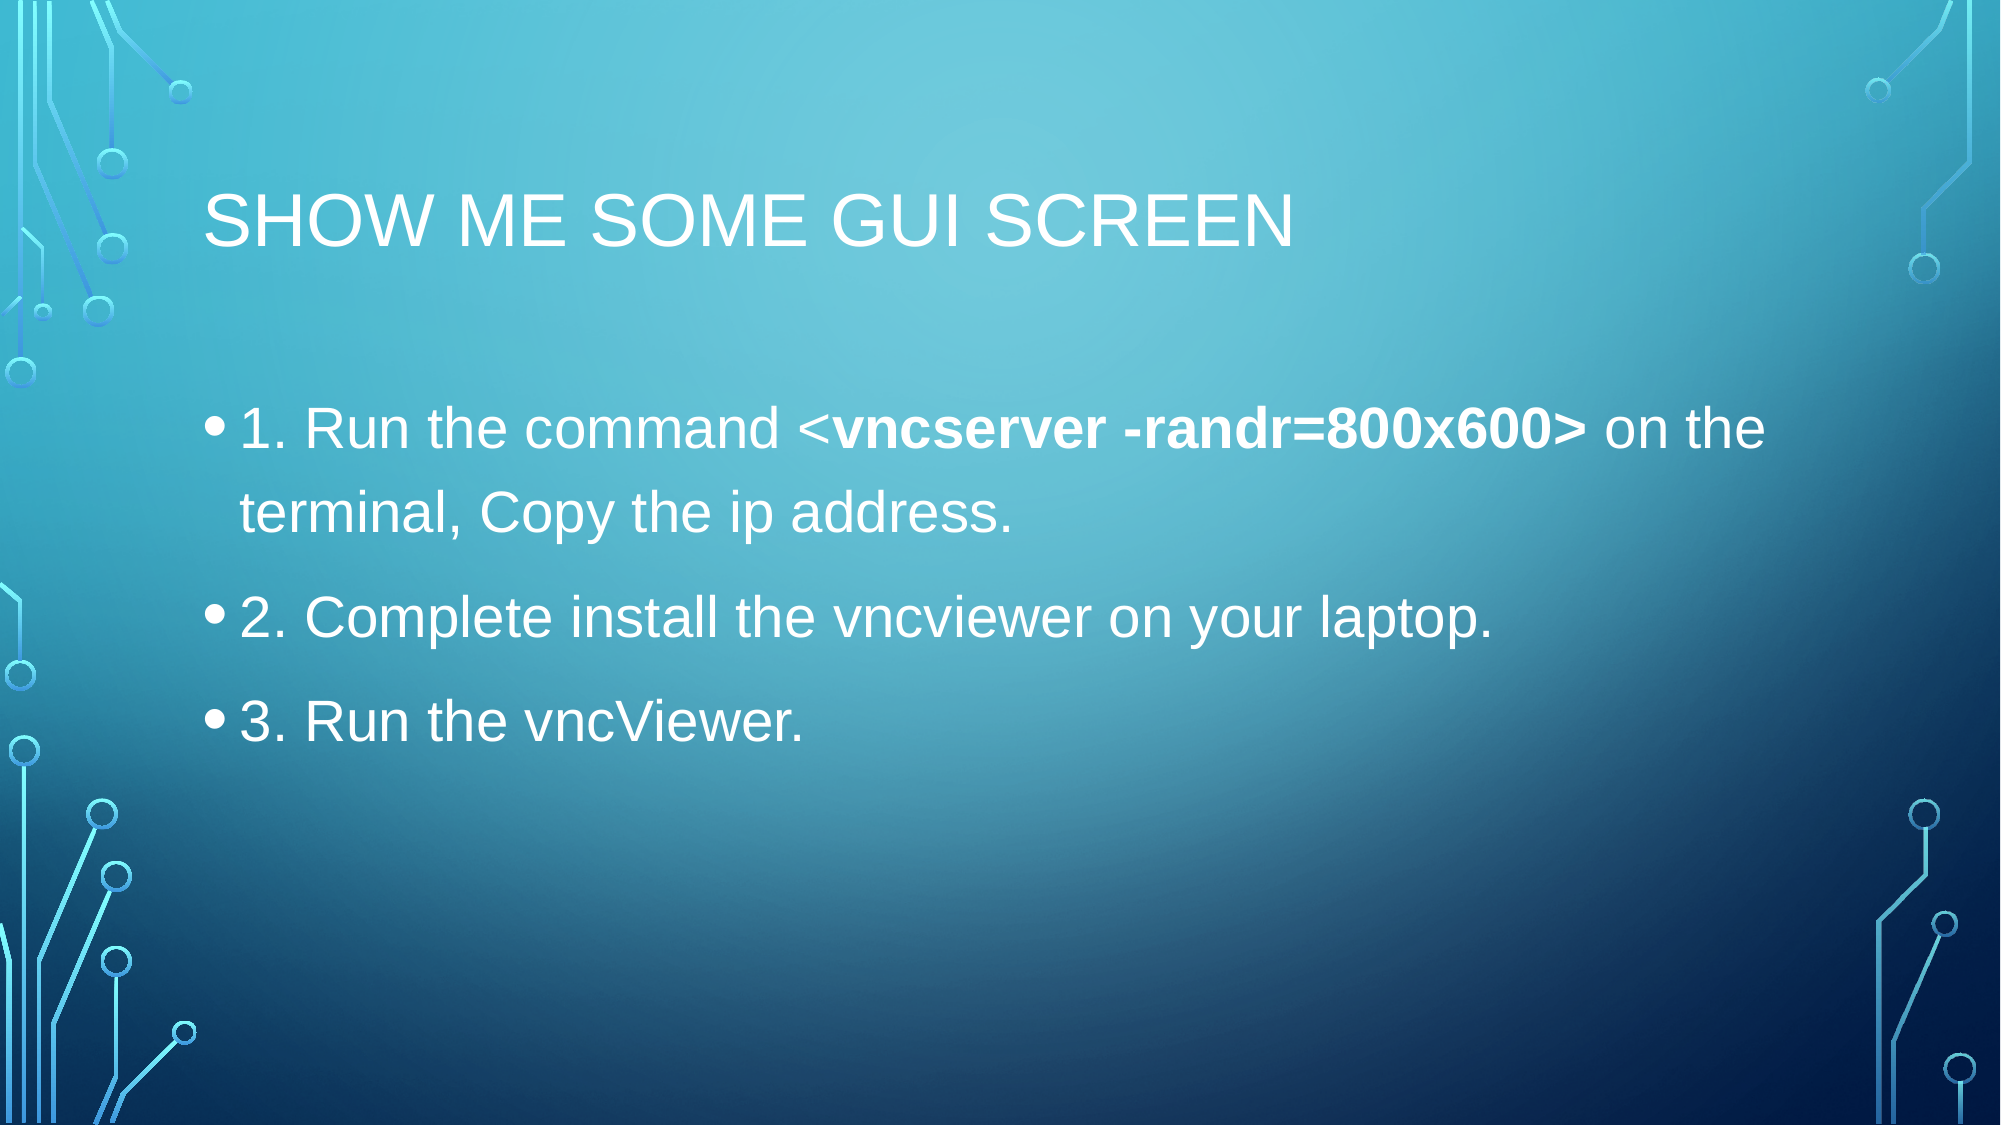

# Show me some gui screen
1. Run the command <vncserver -randr=800x600> on the terminal, Copy the ip address.
2. Complete install the vncviewer on your laptop.
3. Run the vncViewer.